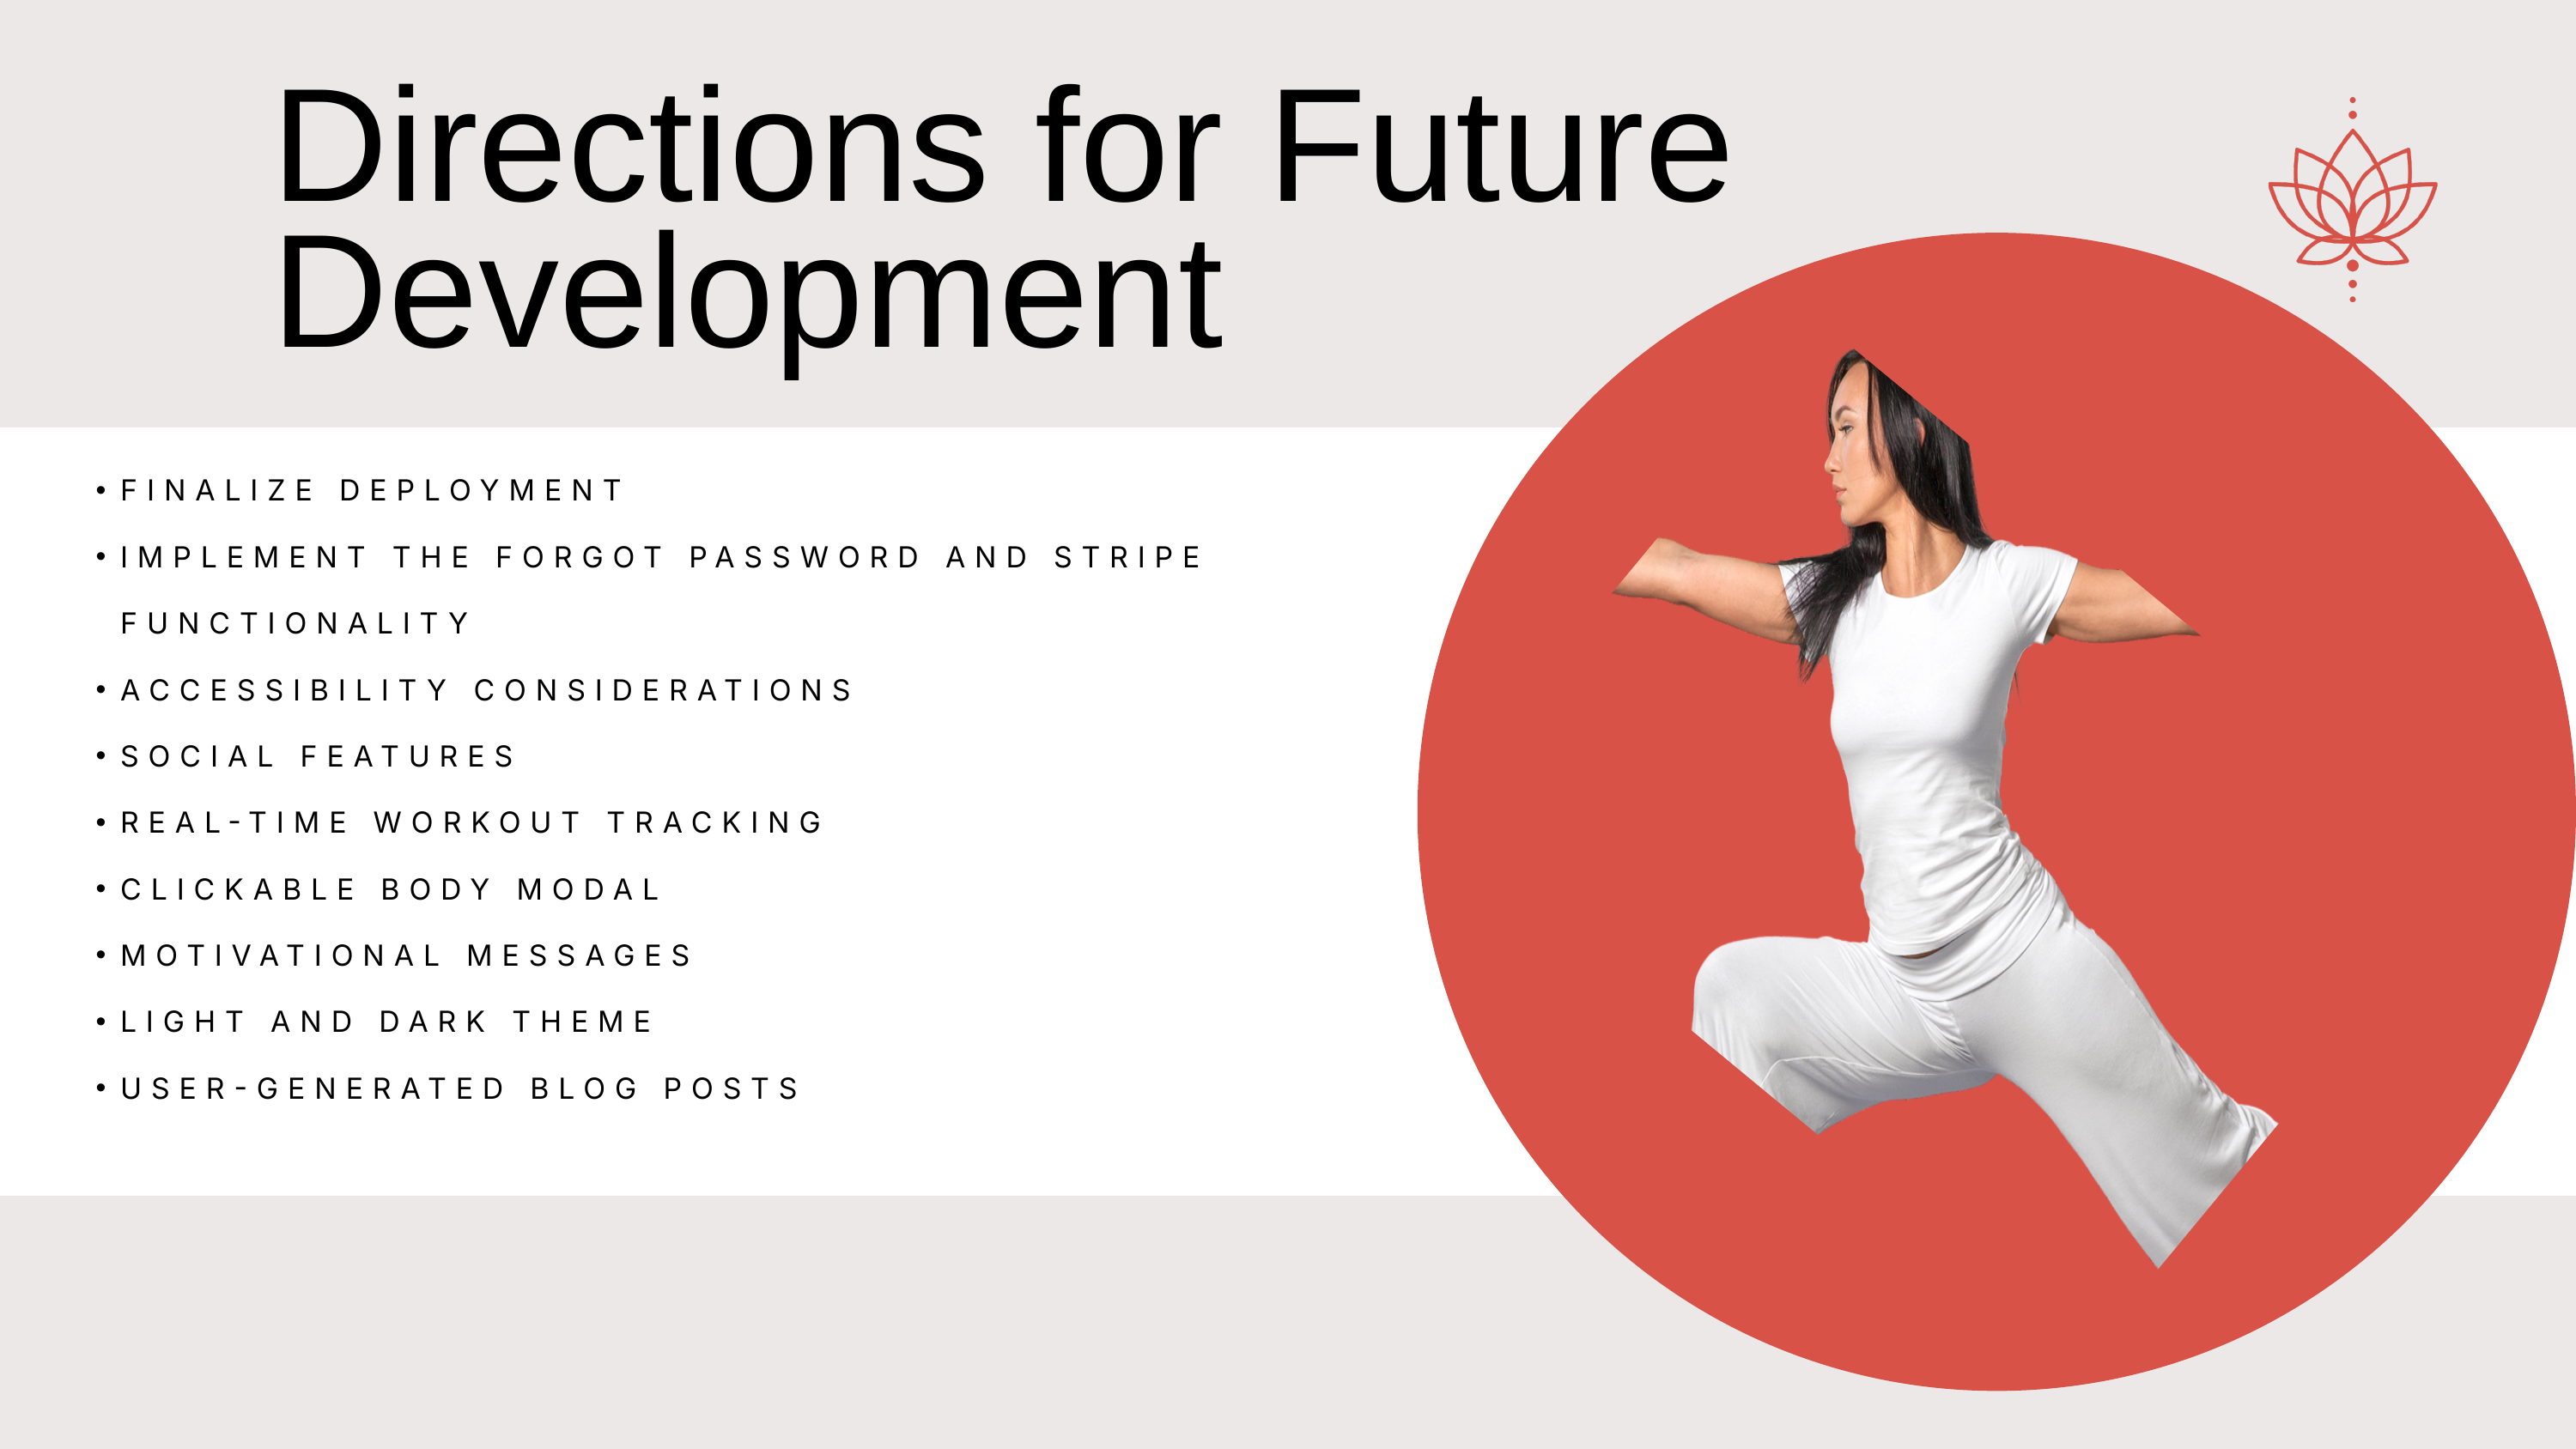

Directions for Future Development

FINALIZE DEPLOYMENT
IMPLEMENT THE FORGOT PASSWORD AND STRIPE FUNCTIONALITY
ACCESSIBILITY CONSIDERATIONS
SOCIAL FEATURES
REAL-TIME WORKOUT TRACKING
CLICKABLE BODY MODAL
MOTIVATIONAL MESSAGES
LIGHT AND DARK THEME
USER-GENERATED BLOG POSTS